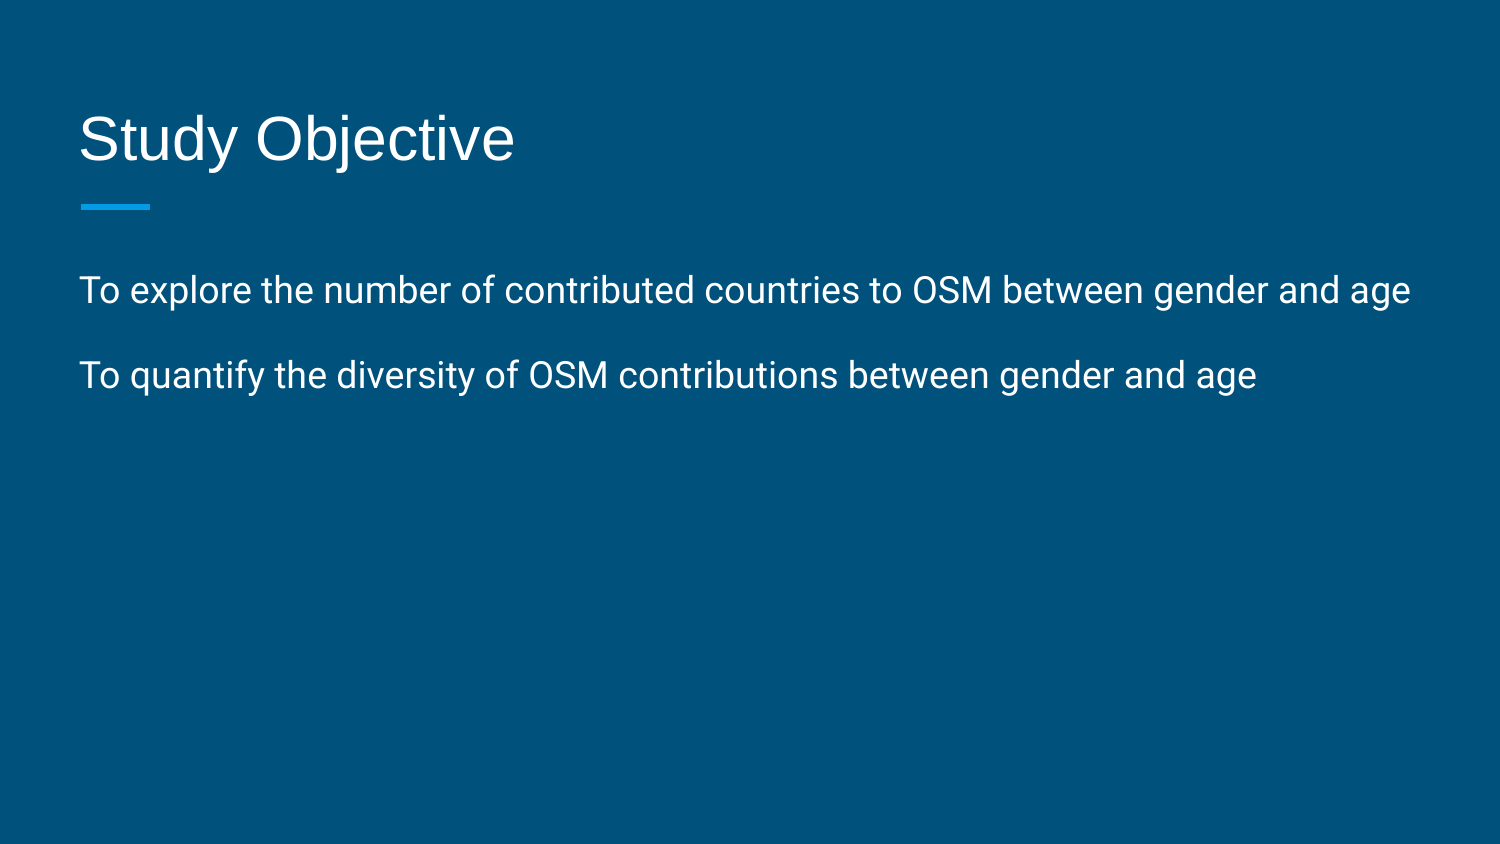

# Study Objective
To explore the number of contributed countries to OSM between gender and age
To quantify the diversity of OSM contributions between gender and age